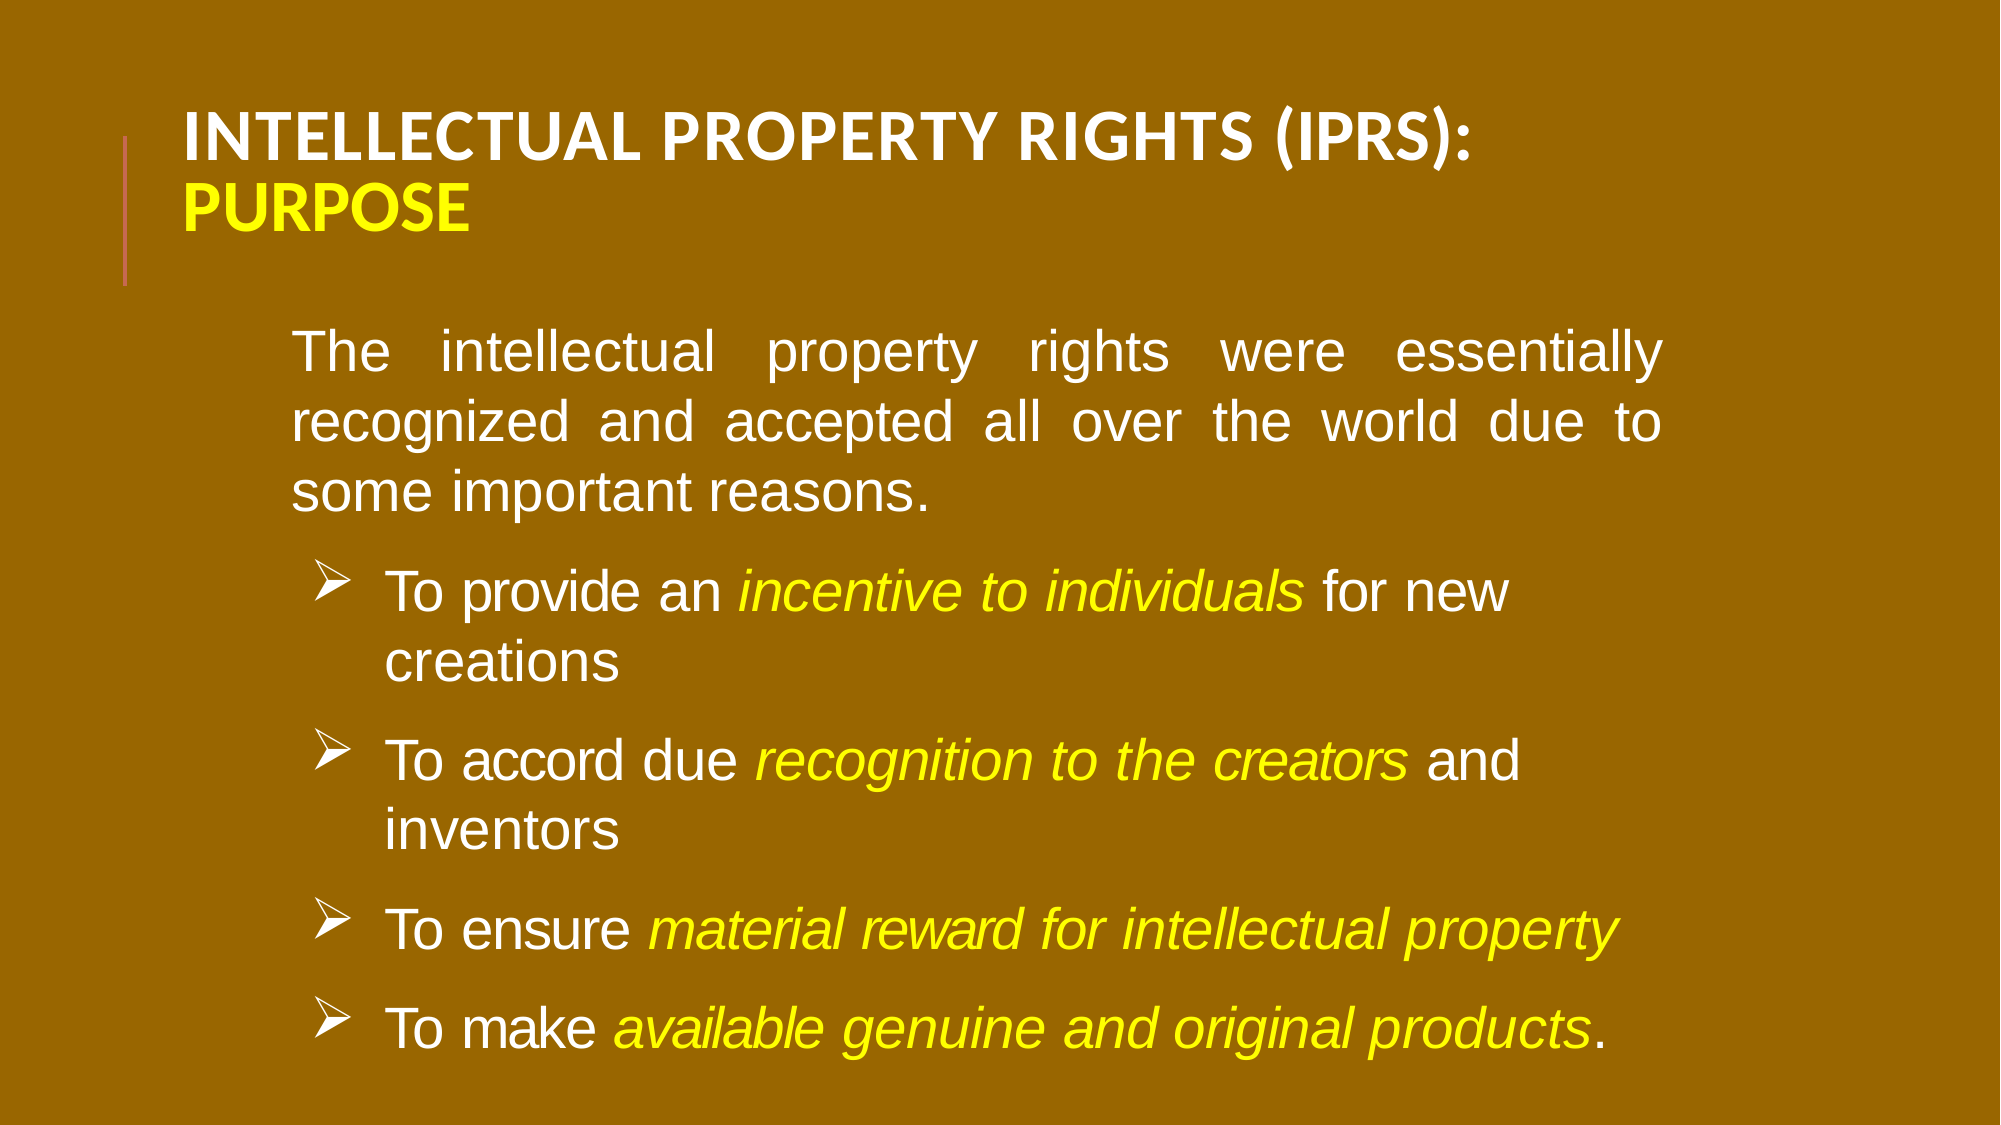

# INTELLECTUAL PROPERTY RIGHTS (IPRs): Purpose
The intellectual property rights were essentially recognized and accepted all over the world due to some important reasons.
To provide an incentive to individuals for new creations
To accord due recognition to the creators and inventors
To ensure material reward for intellectual property
To make available genuine and original products.